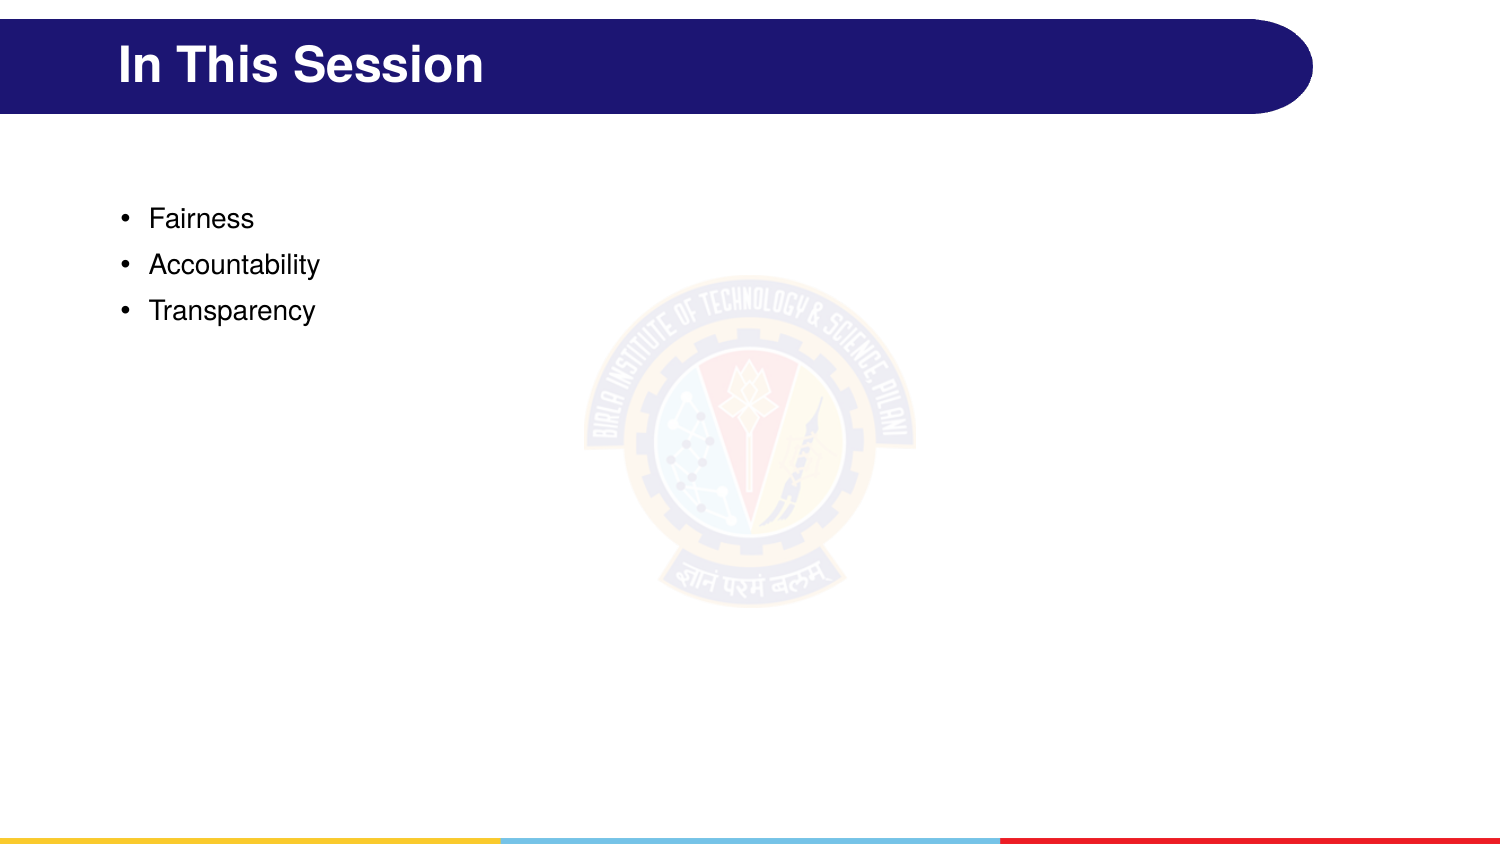

# In This Session

Fairness
Accountability
Transparency